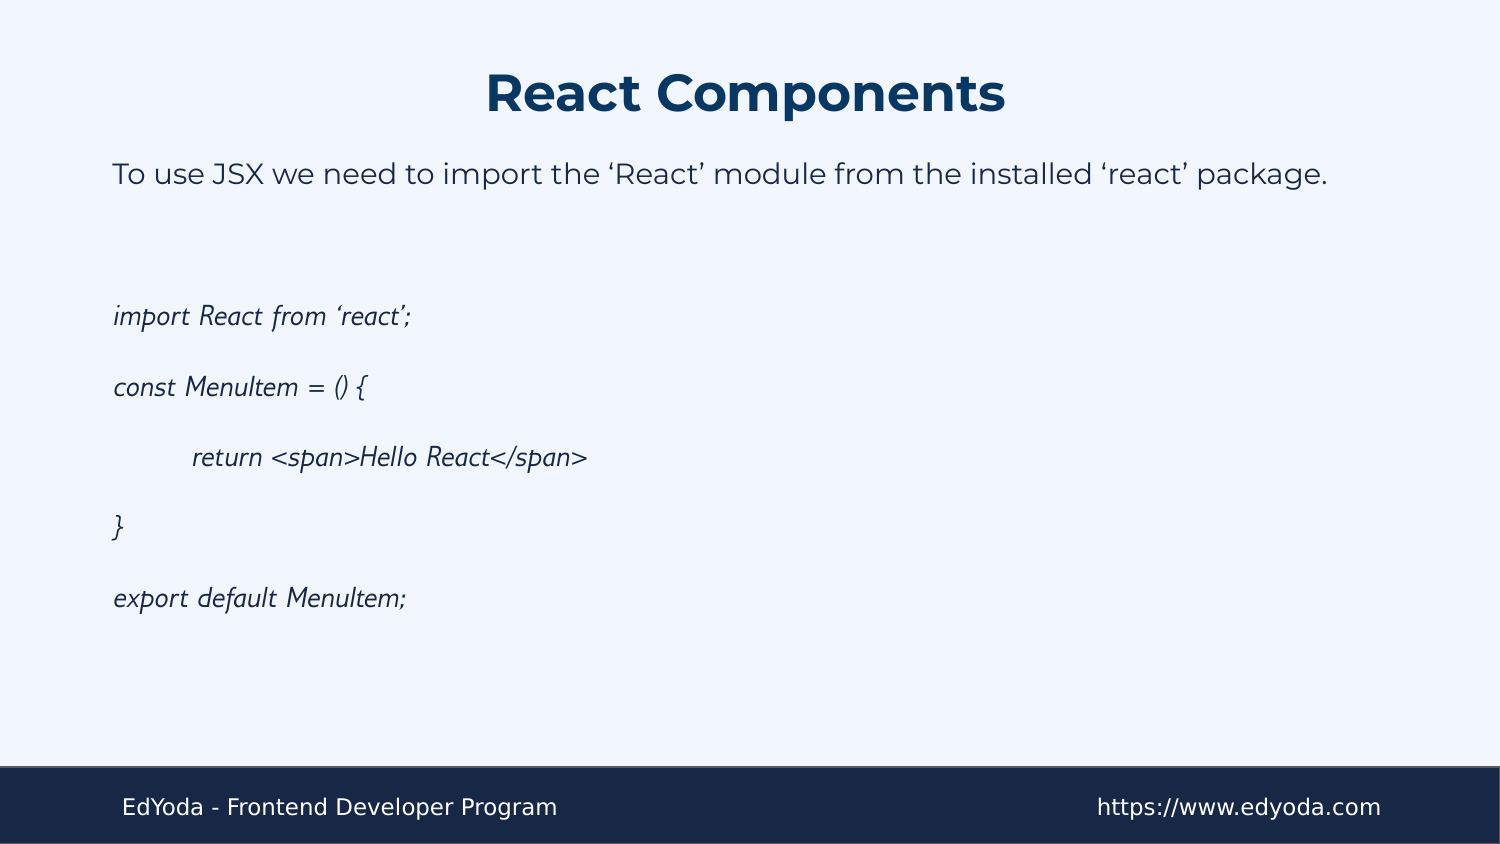

# React Components
To use JSX we need to import the ‘React’ module from the installed ‘react’ package.

import React from ‘react’;
const MenuItem = () {
         return <span>Hello React</span>
}
export default MenuItem;

EdYoda - Frontend Developer Program
https://www.edyoda.com